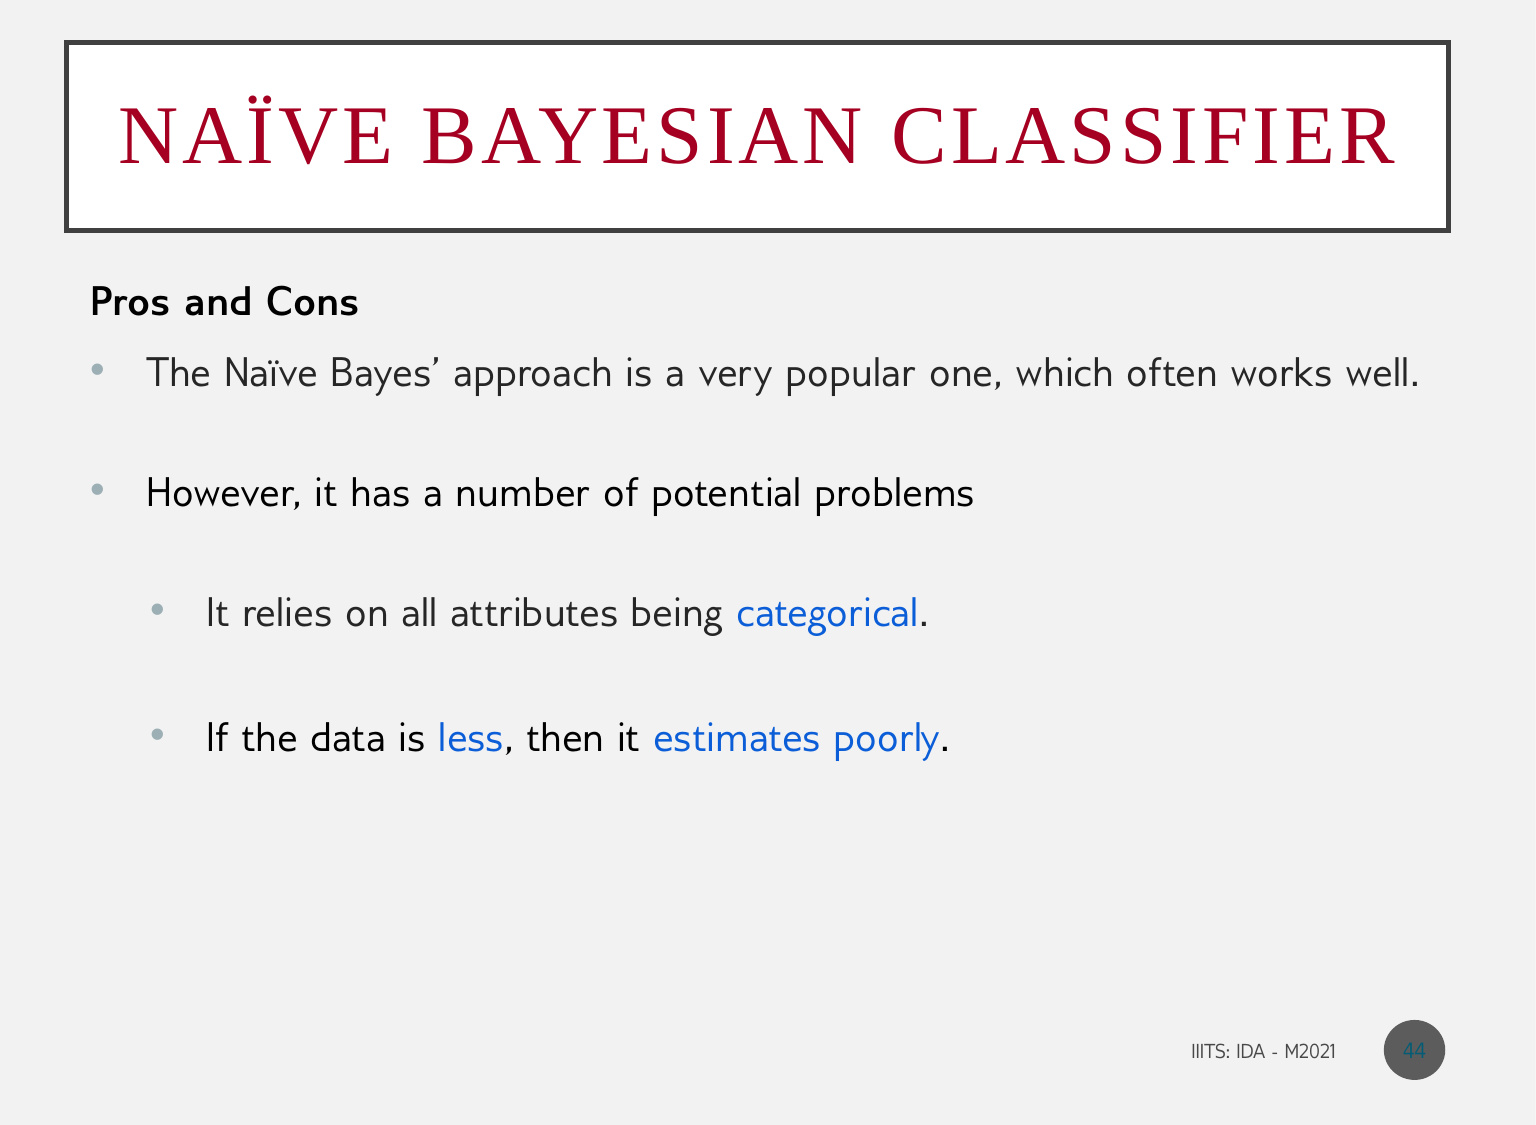

# Naïve Bayesian Classifier
Pros and Cons
The Naïve Bayes’ approach is a very popular one, which often works well.

However, it has a number of potential problems

It relies on all attributes being categorical.

If the data is less, then it estimates poorly.
44
IIITS: IDA - M2021